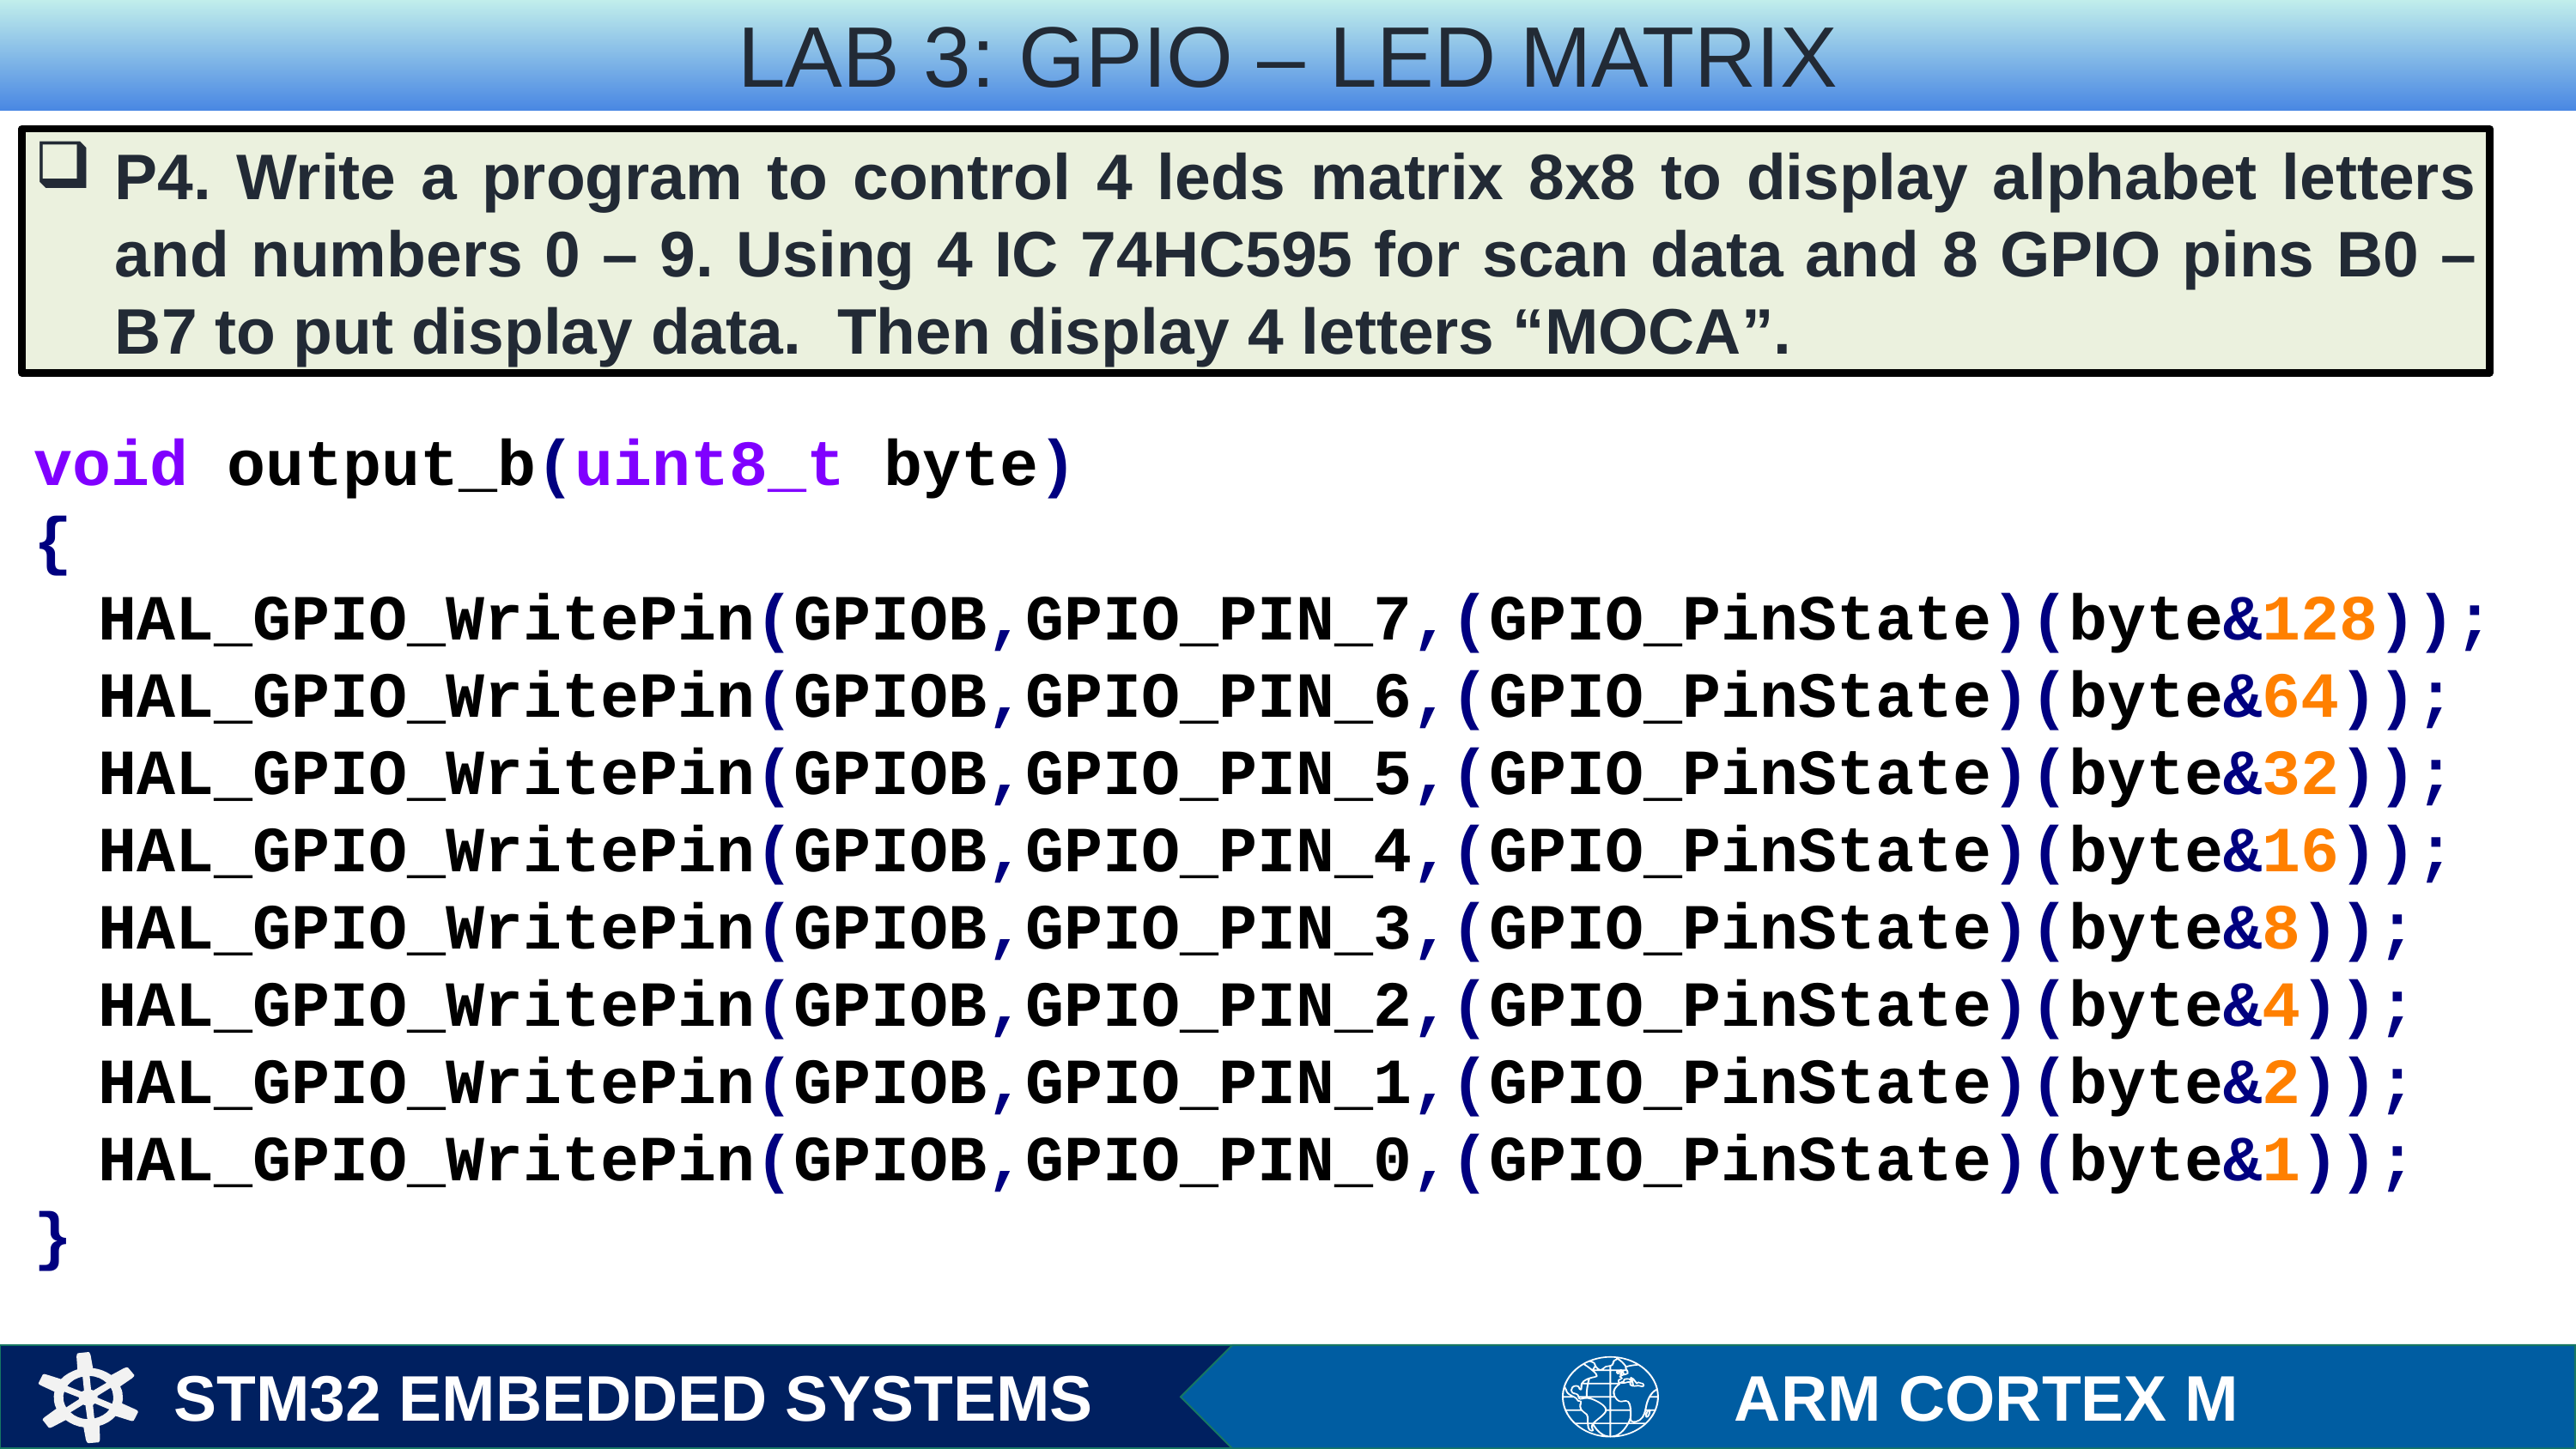

LAB 3: GPIO – LED MATRIX

P4. Write a program to control 4 leds matrix 8x8 to display alphabet letters and numbers 0 – 9. Using 4 IC 74HC595 for scan data and 8 GPIO pins B0 – B7 to put display data.  Then display 4 letters “MOCA”.

void output_b(uint8_t byte)
{
HAL_GPIO_WritePin(GPIOB,GPIO_PIN_7,(GPIO_PinState)(byte&128));
HAL_GPIO_WritePin(GPIOB,GPIO_PIN_6,(GPIO_PinState)(byte&64));
HAL_GPIO_WritePin(GPIOB,GPIO_PIN_5,(GPIO_PinState)(byte&32));
HAL_GPIO_WritePin(GPIOB,GPIO_PIN_4,(GPIO_PinState)(byte&16));
HAL_GPIO_WritePin(GPIOB,GPIO_PIN_3,(GPIO_PinState)(byte&8));
HAL_GPIO_WritePin(GPIOB,GPIO_PIN_2,(GPIO_PinState)(byte&4));
HAL_GPIO_WritePin(GPIOB,GPIO_PIN_1,(GPIO_PinState)(byte&2));
HAL_GPIO_WritePin(GPIOB,GPIO_PIN_0,(GPIO_PinState)(byte&1));
}

STM32 EMBEDDED SYSTEMS
ARM CORTEX M